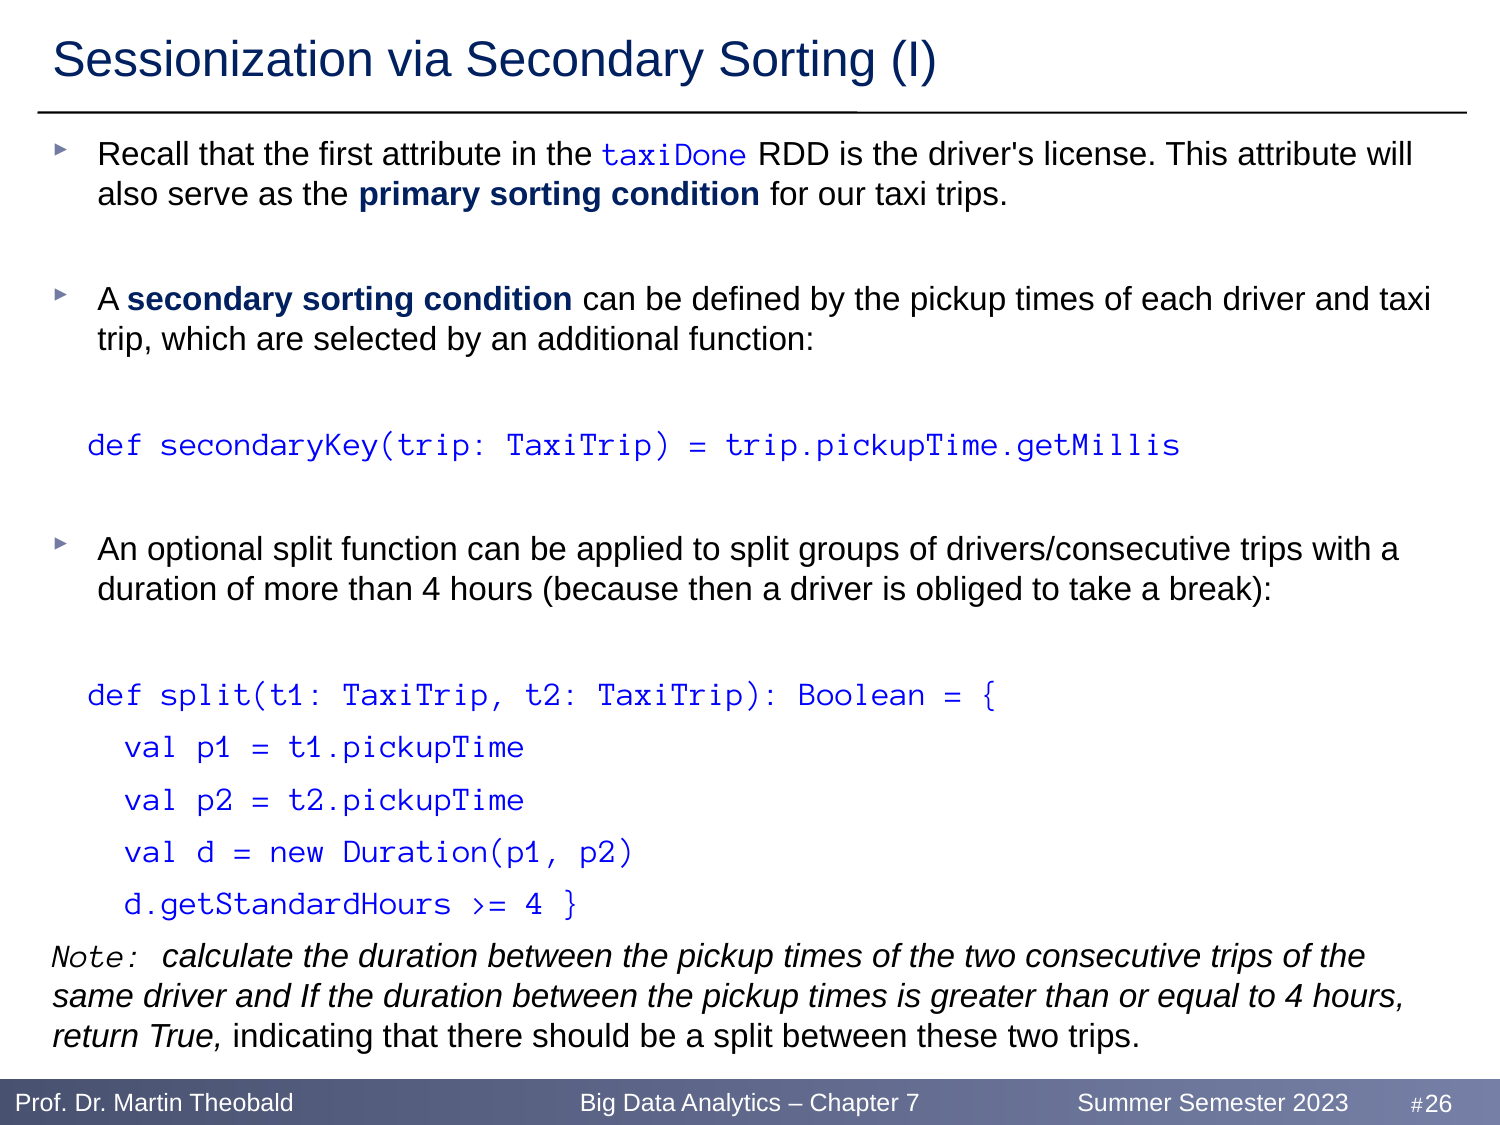

# Sessionization via Secondary Sorting (I)
Recall that the first attribute in the taxiDone RDD is the driver's license. This attribute will also serve as the primary sorting condition for our taxi trips.

A secondary sorting condition can be defined by the pickup times of each driver and taxi trip, which are selected by an additional function:

  def secondaryKey(trip: TaxiTrip) = trip.pickupTime.getMillis

An optional split function can be applied to split groups of drivers/consecutive trips with a duration of more than 4 hours (because then a driver is obliged to take a break):

  def split(t1: TaxiTrip, t2: TaxiTrip): Boolean = {
    val p1 = t1.pickupTime
    val p2 = t2.pickupTime
    val d = new Duration(p1, p2)
    d.getStandardHours >= 4 }
Note: calculate the duration between the pickup times of the two consecutive trips of the same driver and If the duration between the pickup times is greater than or equal to 4 hours, return True, indicating that there should be a split between these two trips.